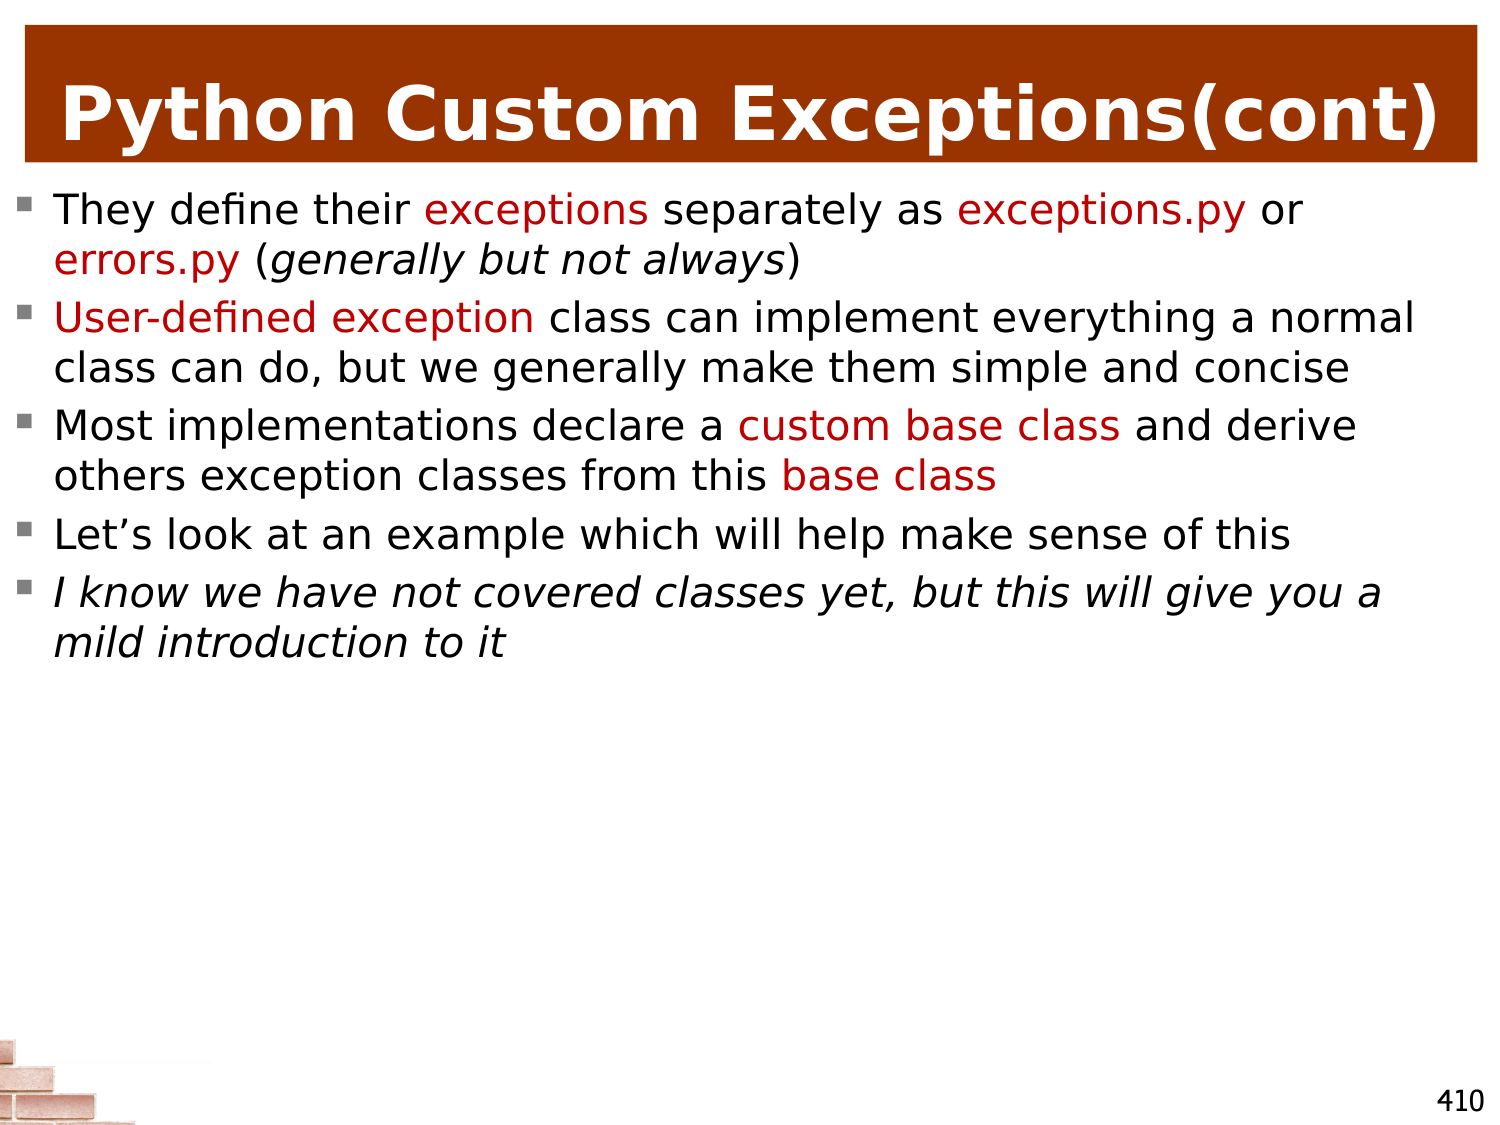

# Python Custom Exceptions(cont)
They define their exceptions separately as exceptions.py or errors.py (generally but not always)
User-defined exception class can implement everything a normal class can do, but we generally make them simple and concise
Most implementations declare a custom base class and derive others exception classes from this base class
Let’s look at an example which will help make sense of this
I know we have not covered classes yet, but this will give you a mild introduction to it

410